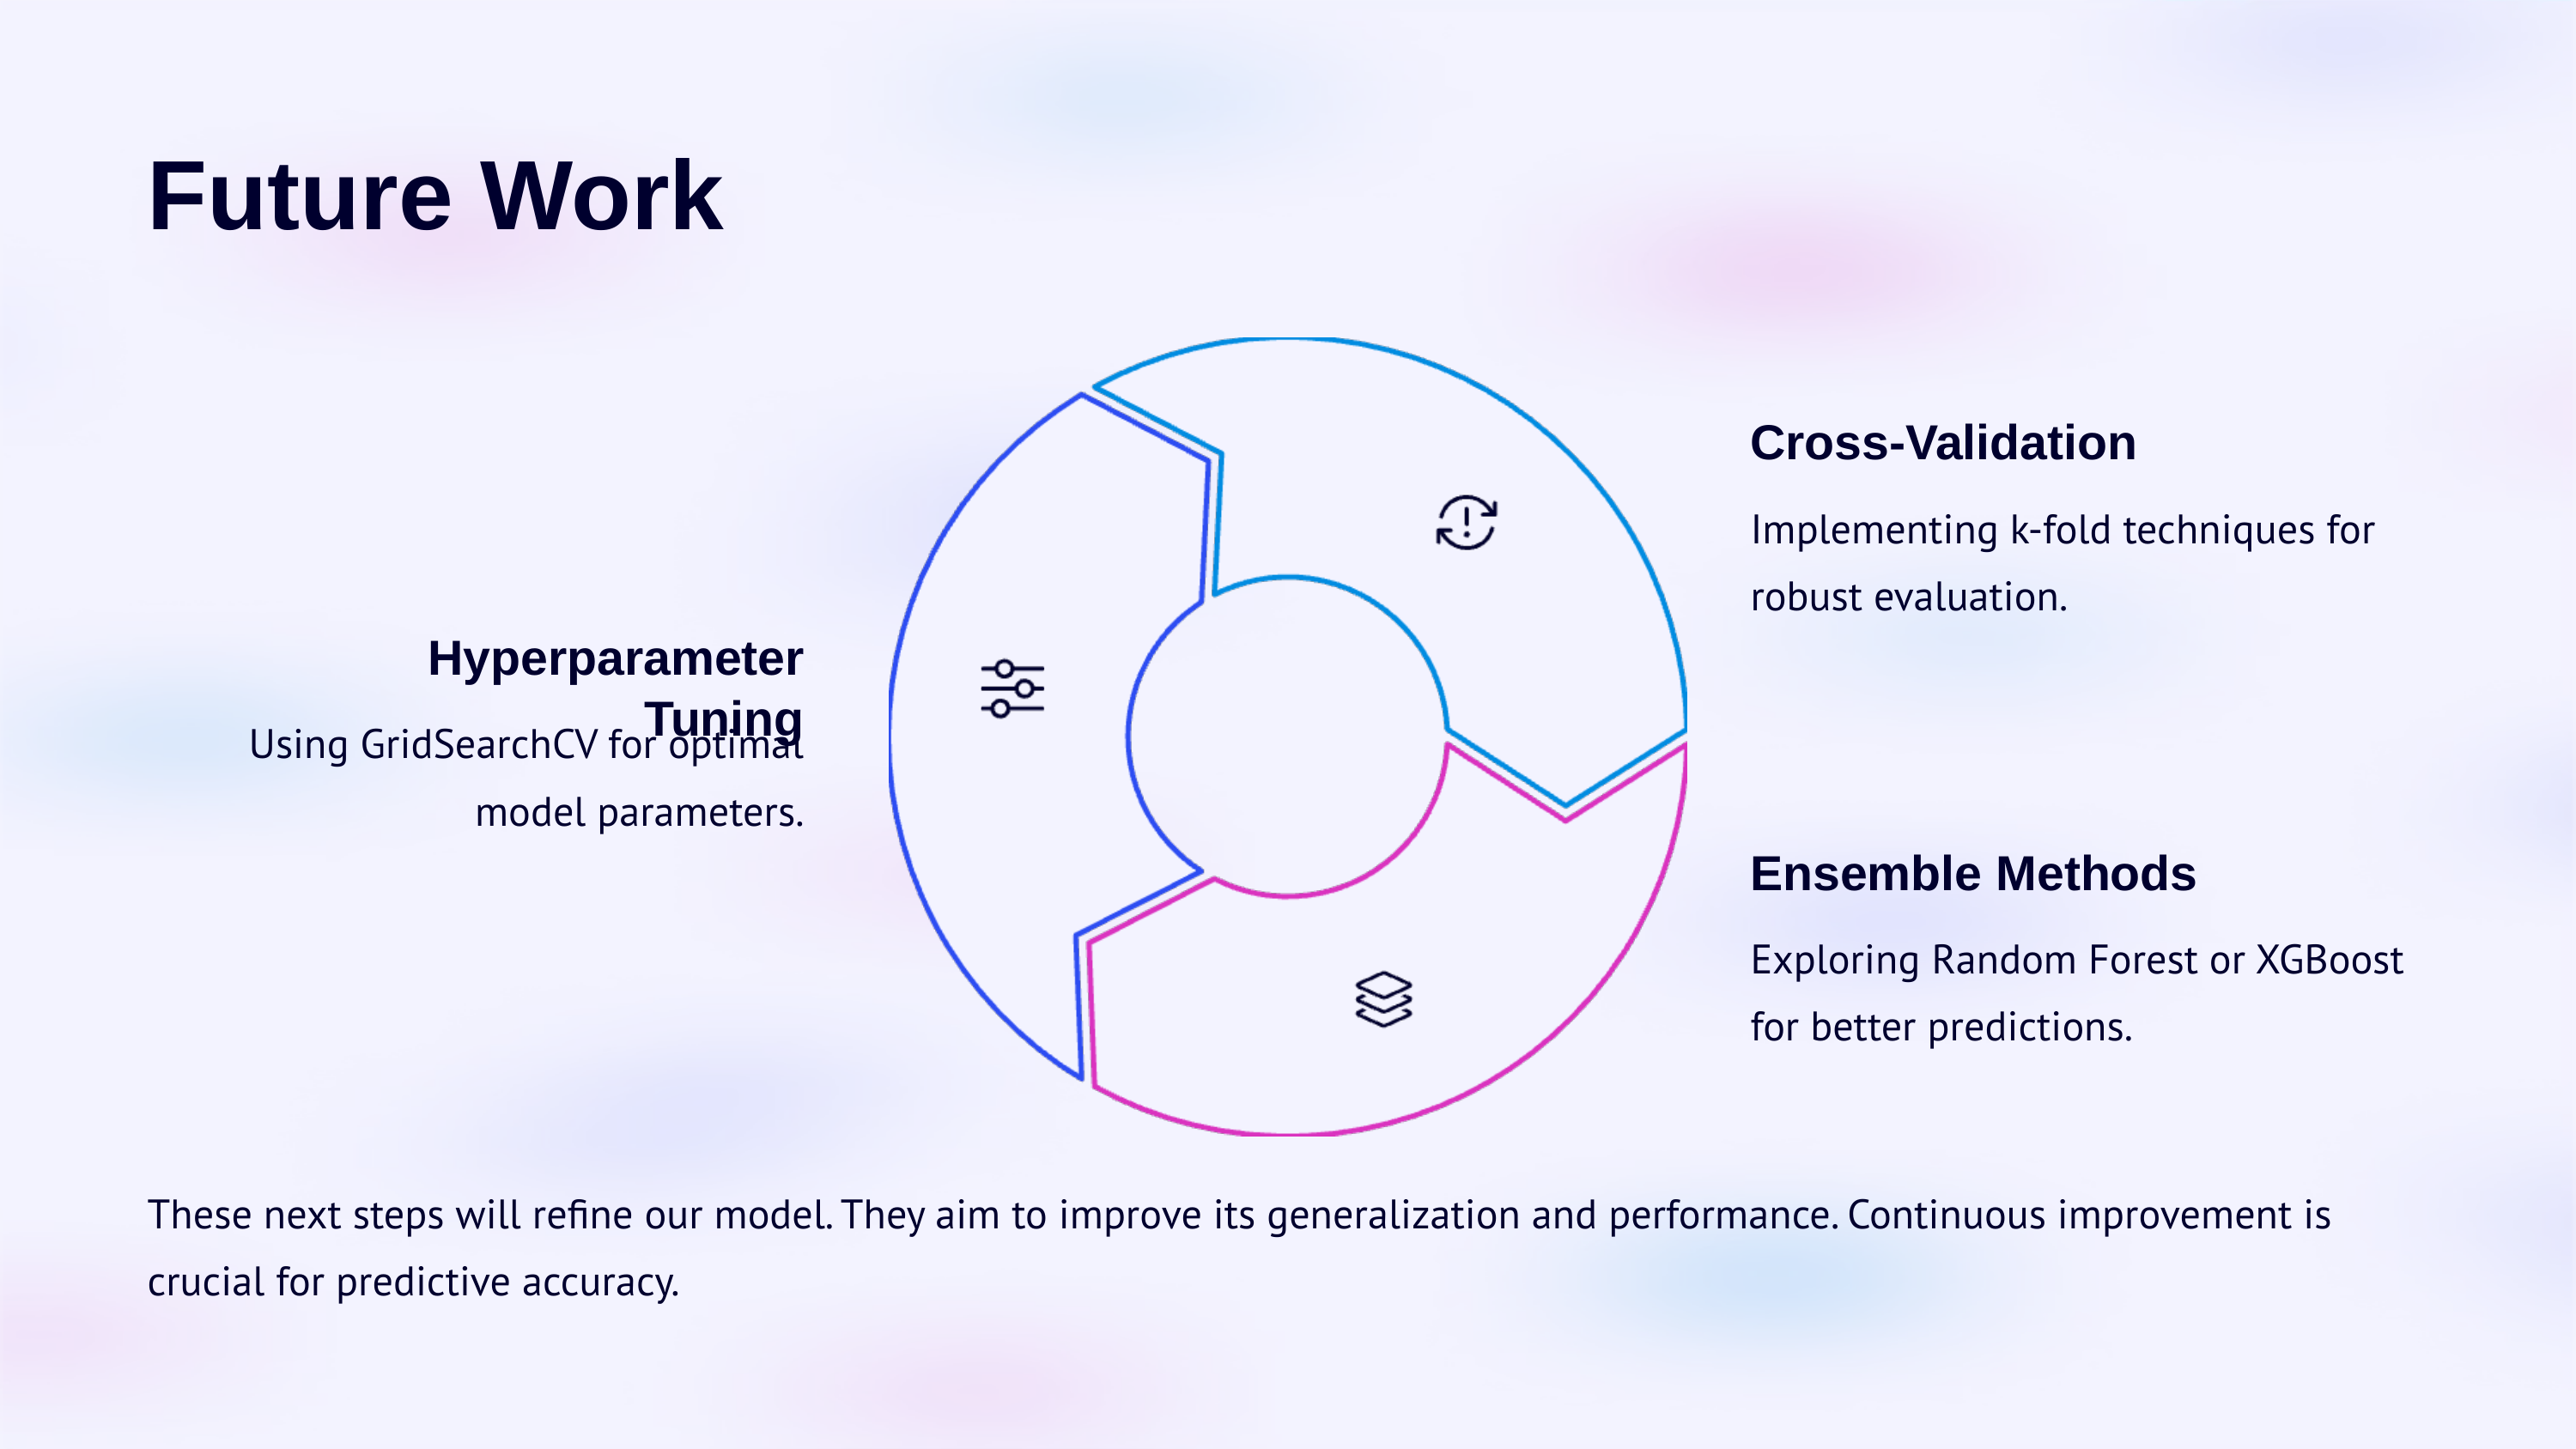

Future Work

Cross-Validation

Implementing k-fold techniques for robust evaluation.
Hyperparameter Tuning

Using GridSearchCV for optimal model parameters.
Ensemble Methods
Exploring Random Forest or XGBoost for better predictions.

These next steps will refine our model. They aim to improve its generalization and performance. Continuous improvement is crucial for predictive accuracy.